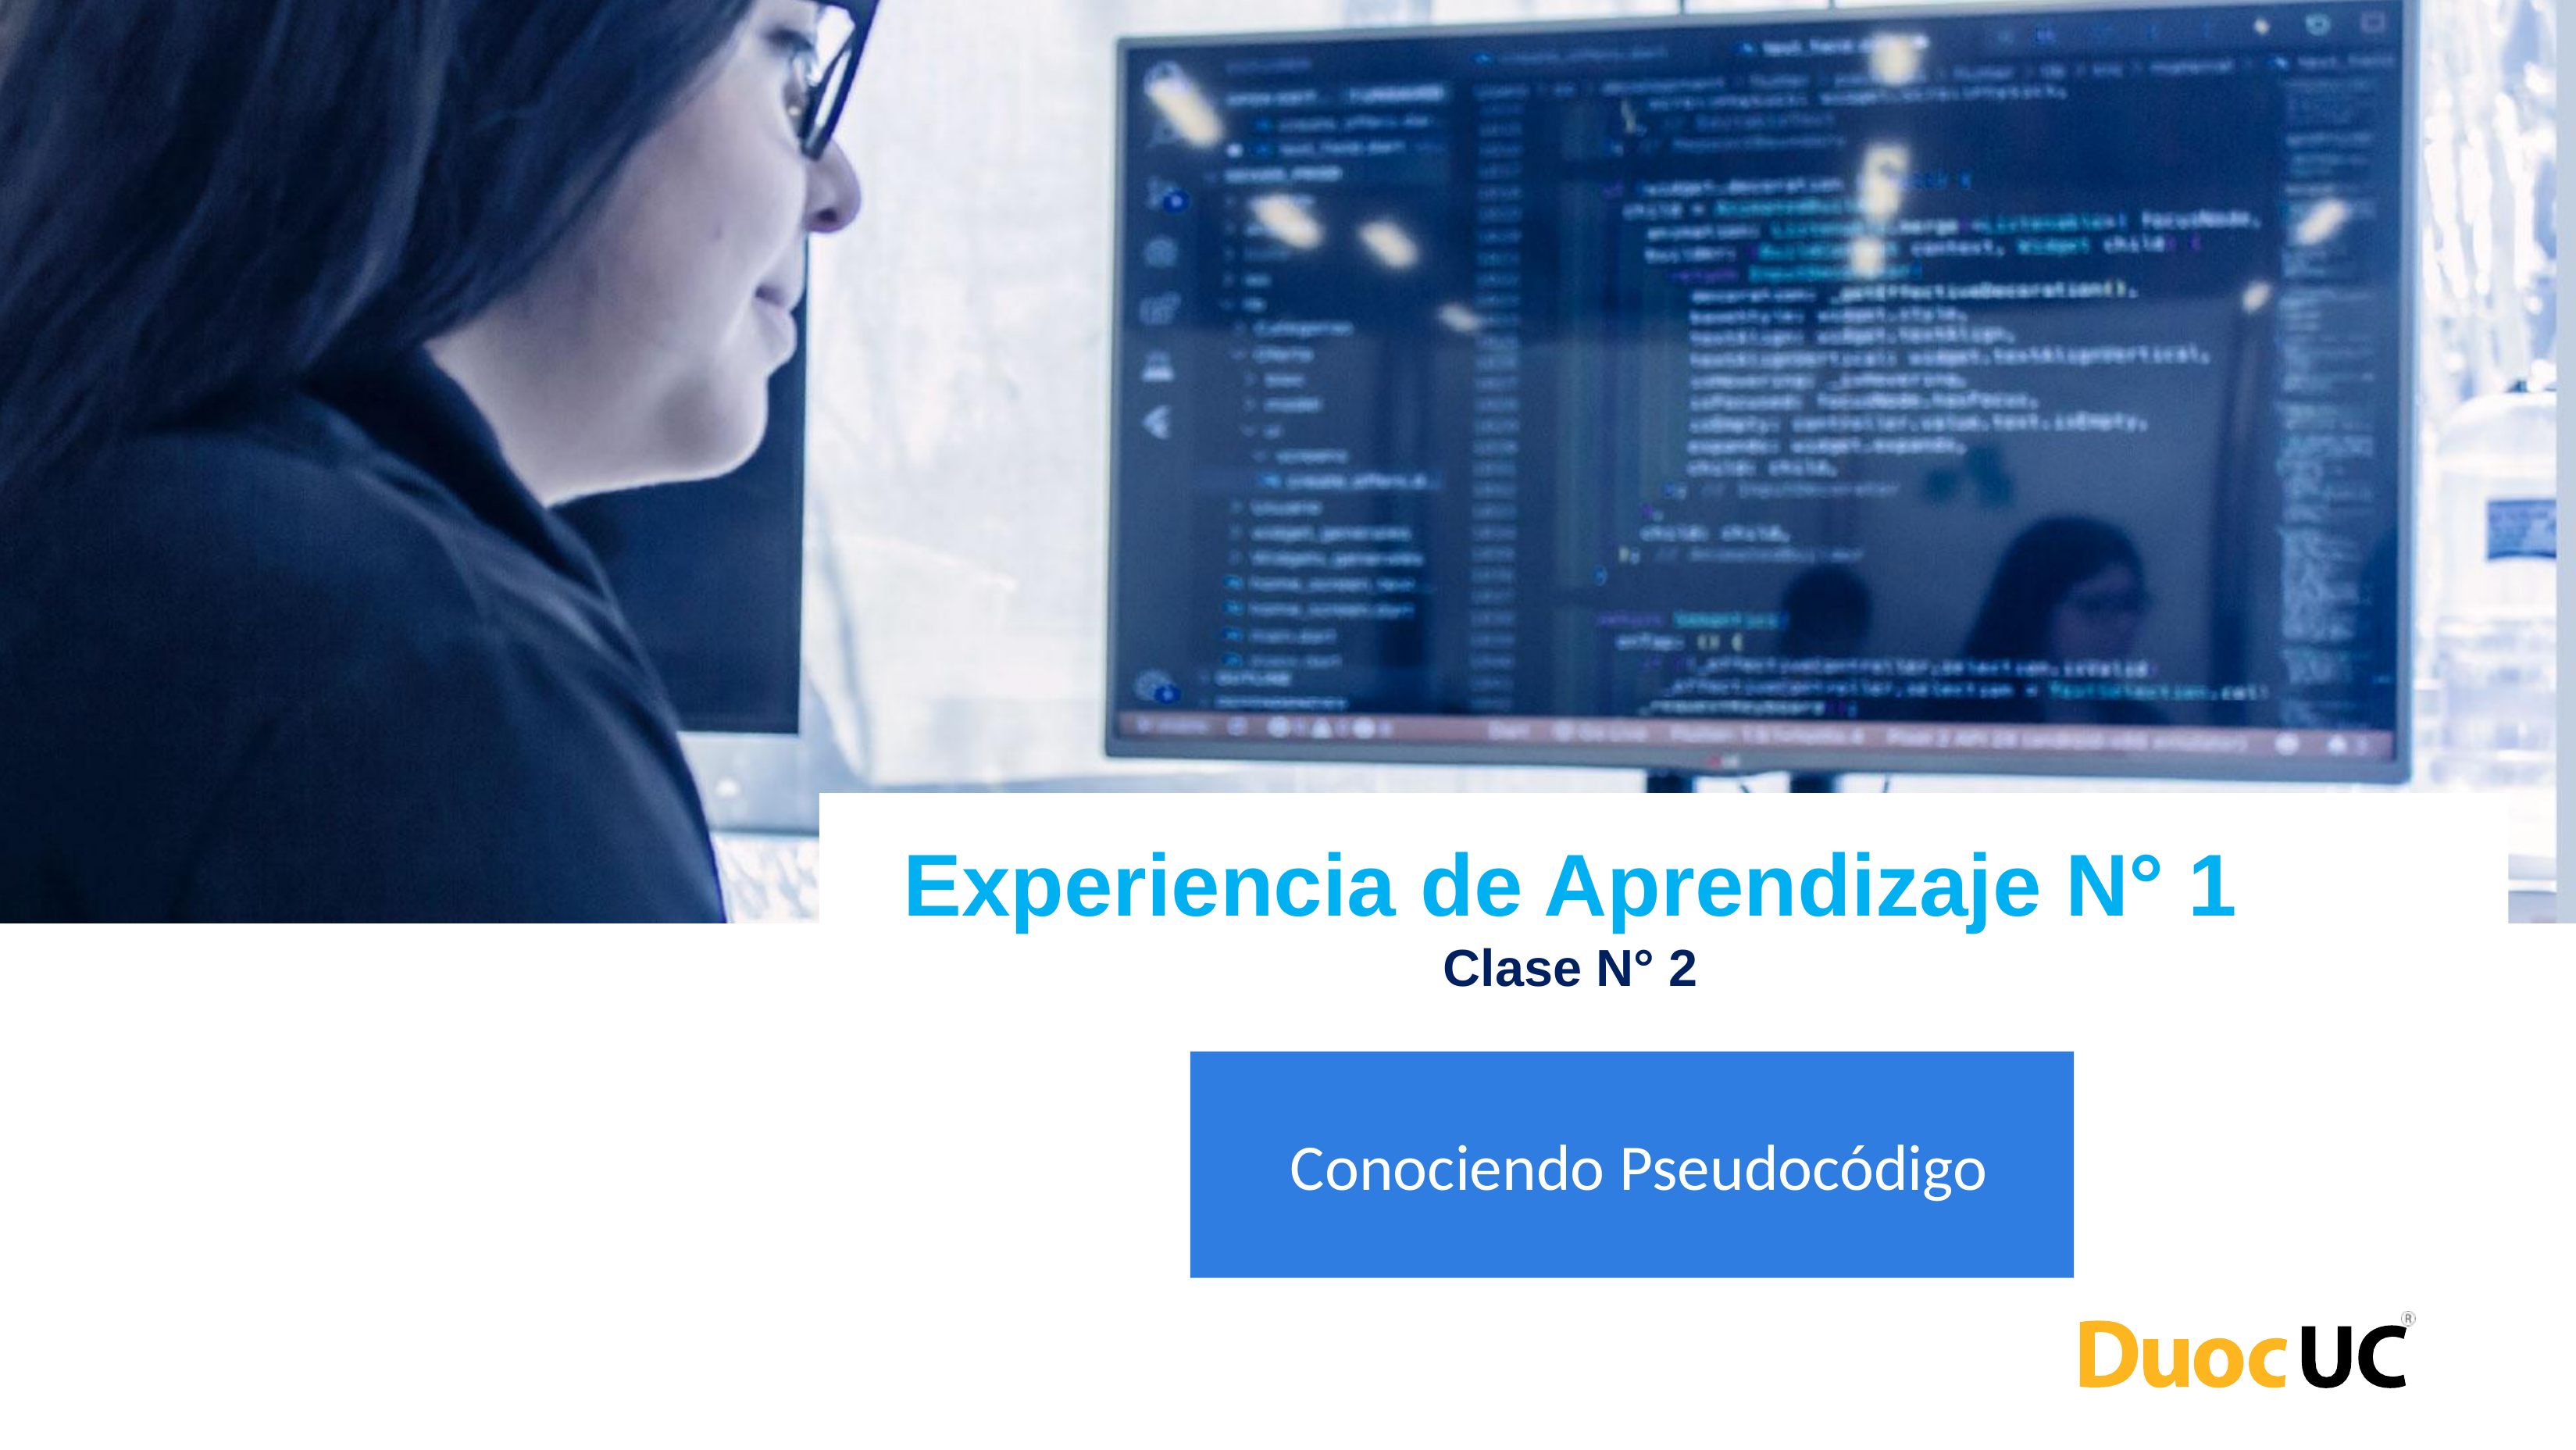

# Experiencia de Aprendizaje N° 1 Clase N° 2

Conociendo Pseudocódigo